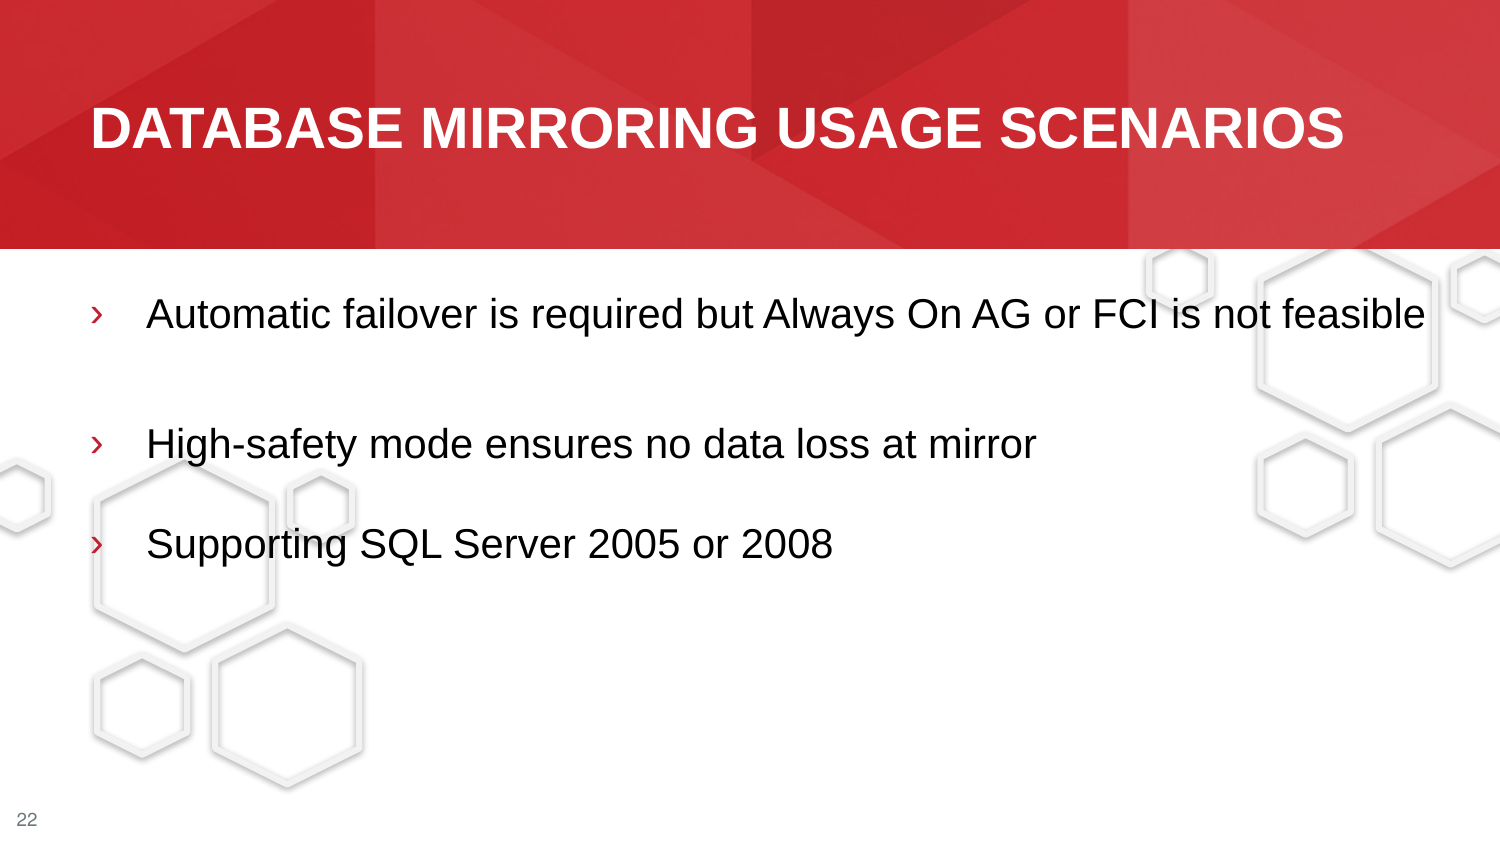

# Database mirroring usage scenarios
Automatic failover is required but Always On AG or FCI is not feasible

High-safety mode ensures no data loss at mirror

Supporting SQL Server 2005 or 2008
22